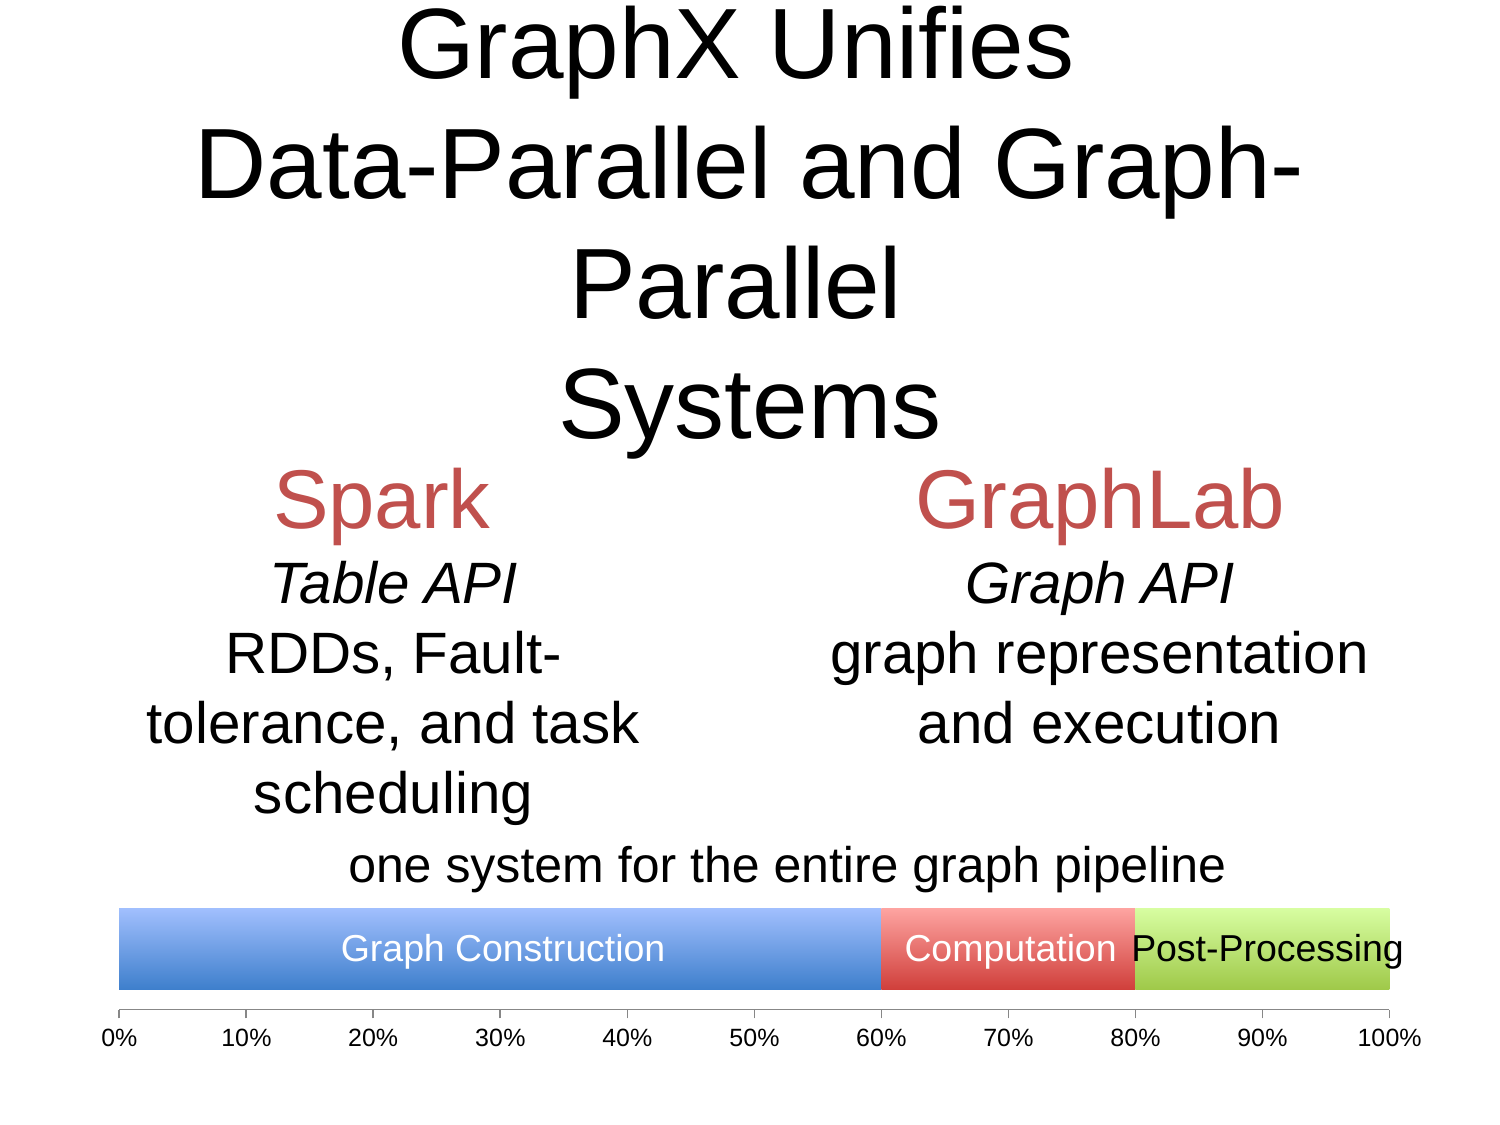

# GraphX Unifies Data-Parallel and Graph-Parallel Systems
Spark
Table API
RDDs, Fault-tolerance, and task scheduling
GraphLab
Graph API
graph representation and execution

### Chart

| Category | Data Prep (extract, transform, load, clean) | PageRank | Dumping results into a database / HDFS |
|---|---|---|---|
| Data Processing | 60.0 | 20.0 | 20.0 |
Graph Construction
Computation
Post-Processing
one system for the entire graph pipeline